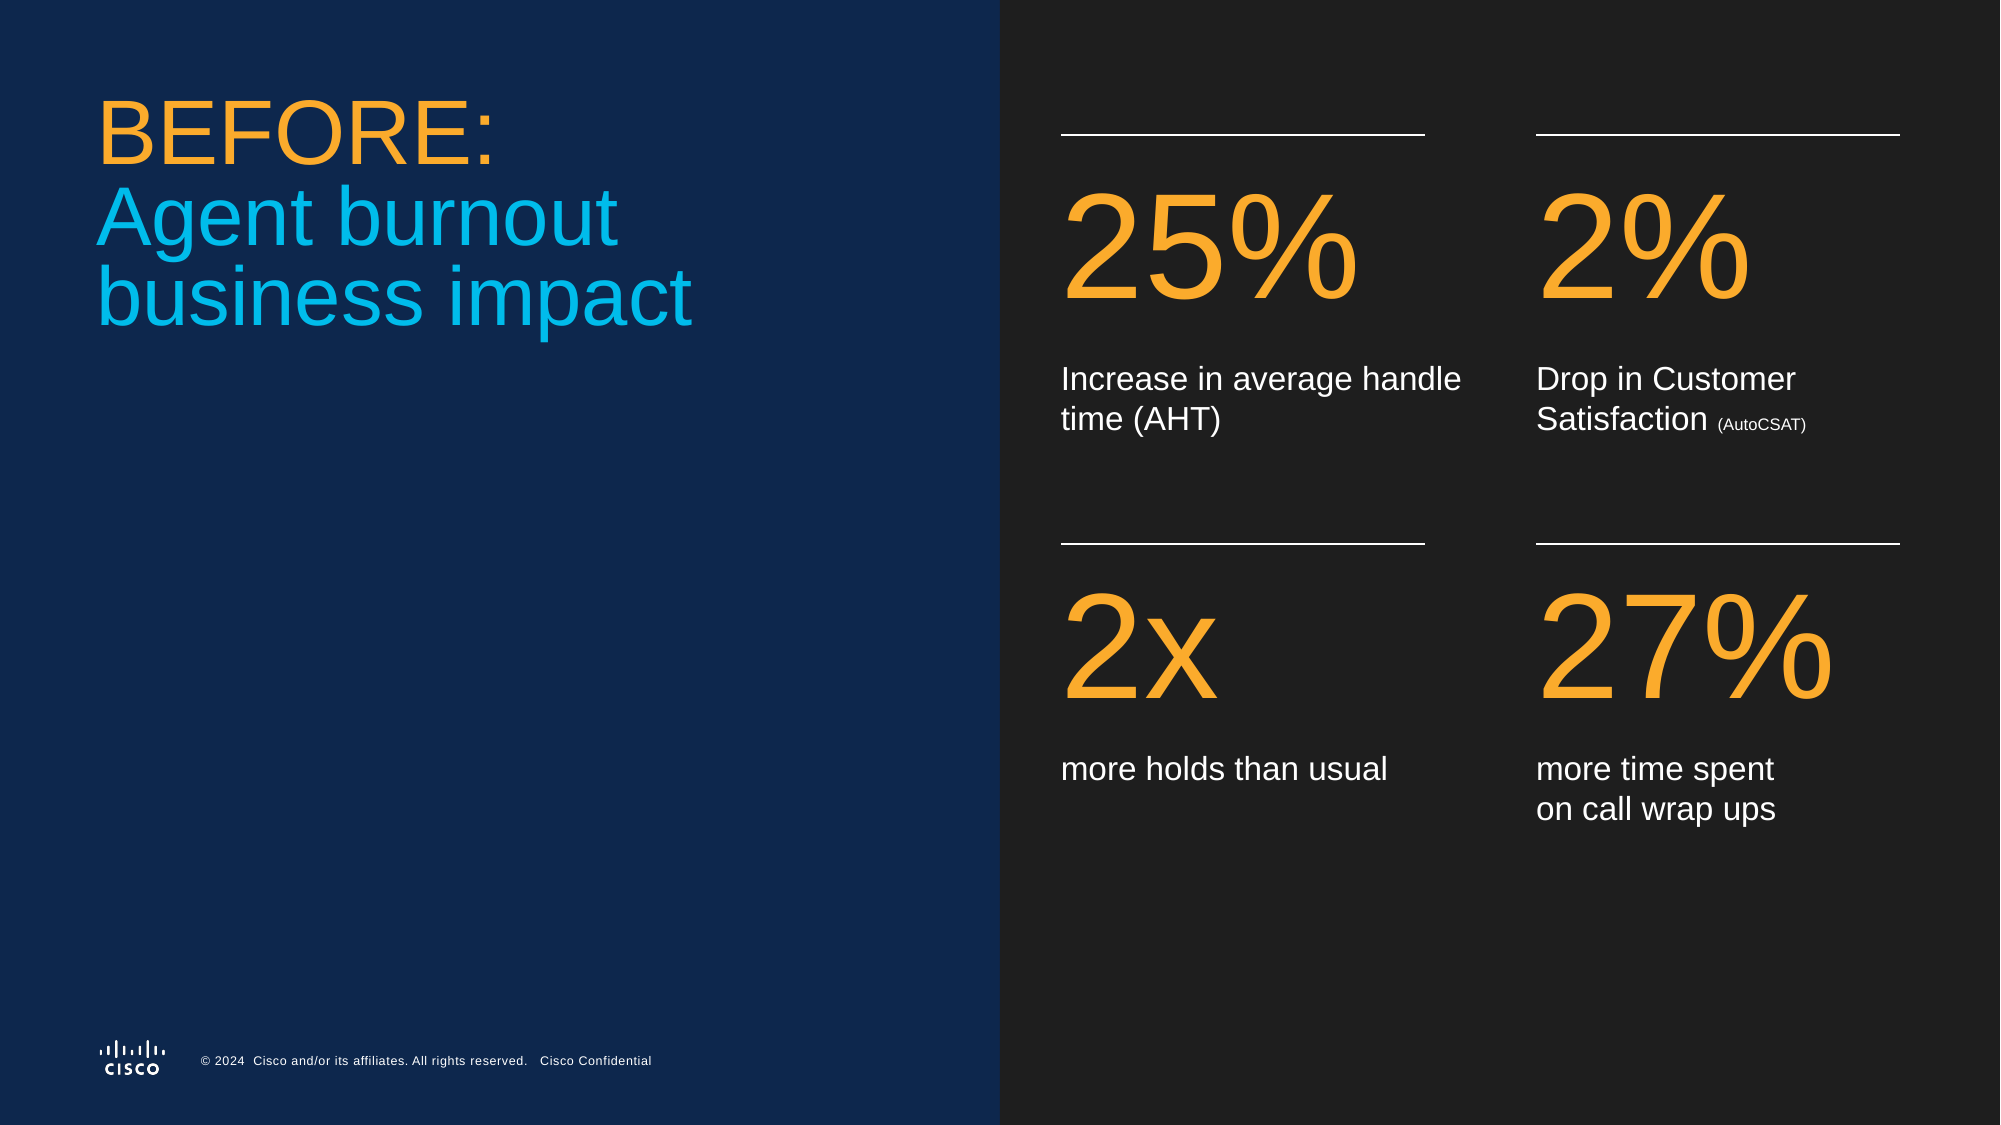

# BEFORE: Agent burnout business impact
25%
2%
Increase in average handle time (AHT)
Drop in Customer Satisfaction (AutoCSAT)

2x
27%
more holds than usual
more time spent on call wrap ups